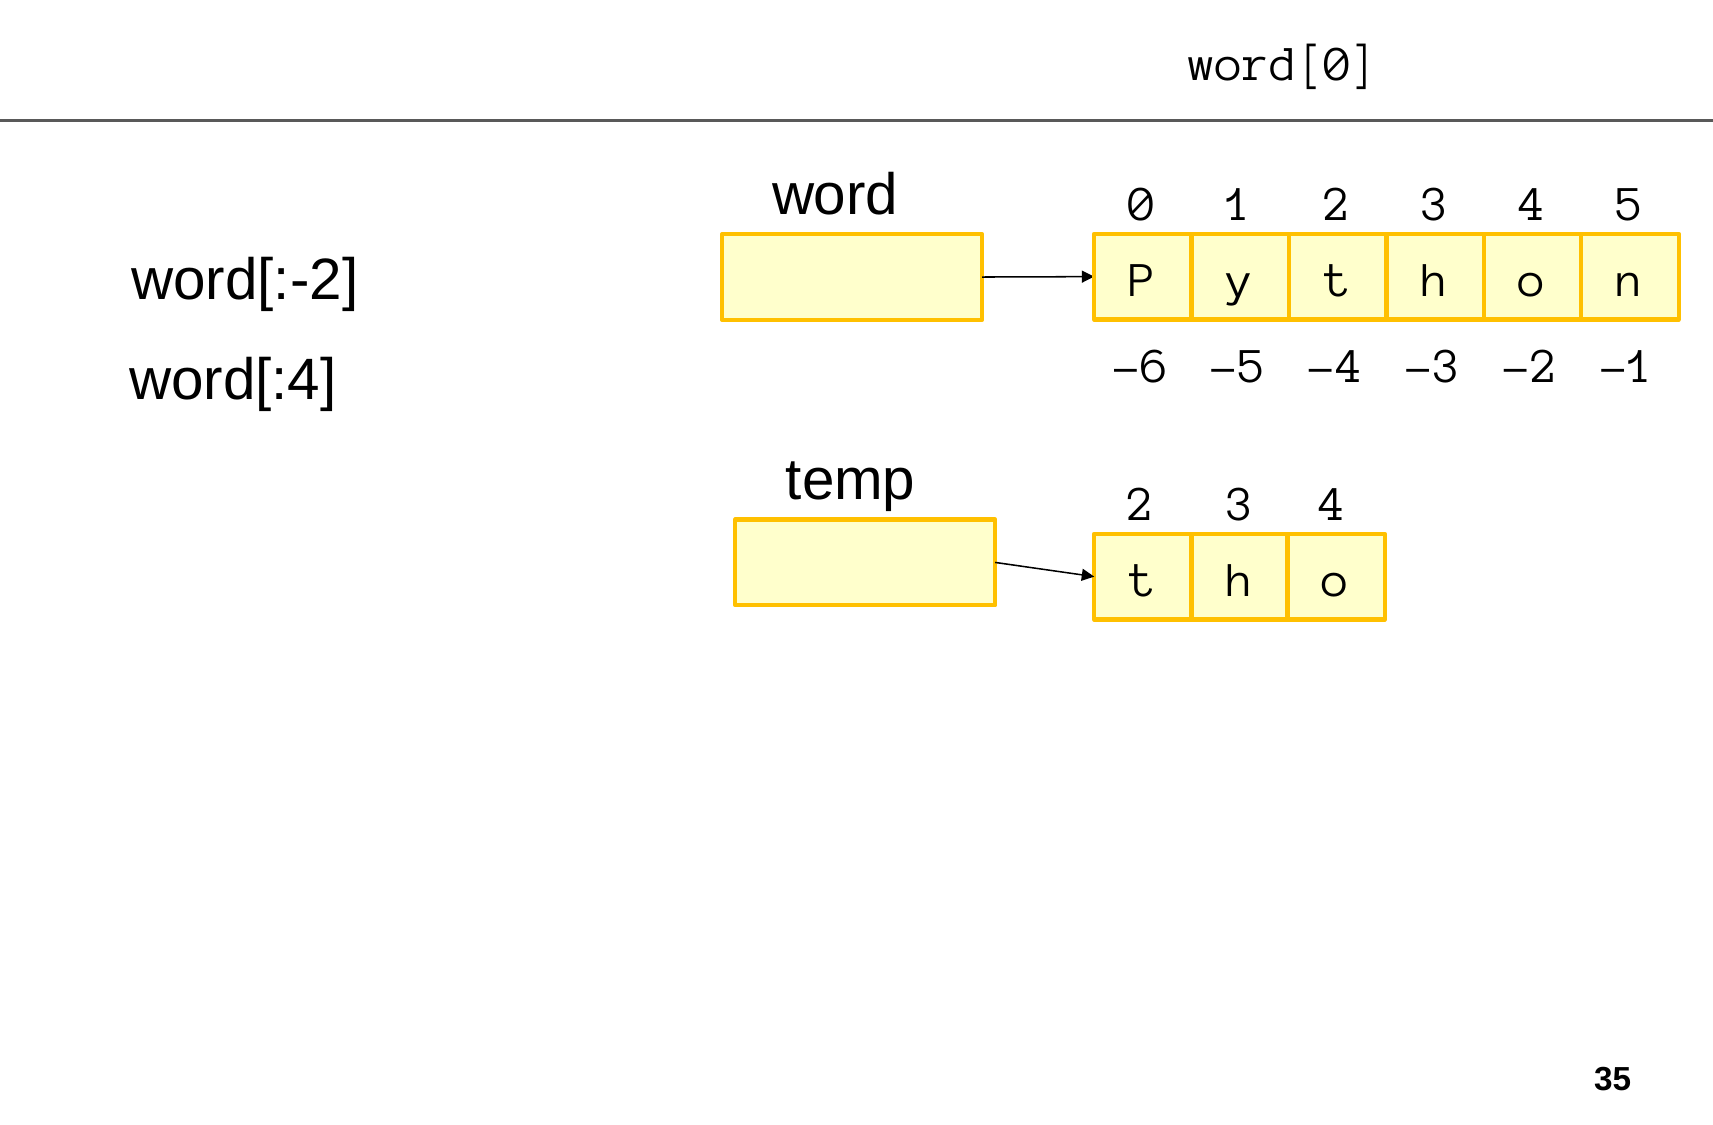

word[0]
word
0
1
2
3
4
5
word[:-2]
P
y
t
h
o
n

-6
-5
-4
-3
-2
-1
word[:4]
temp
2
3
4

t
h
o